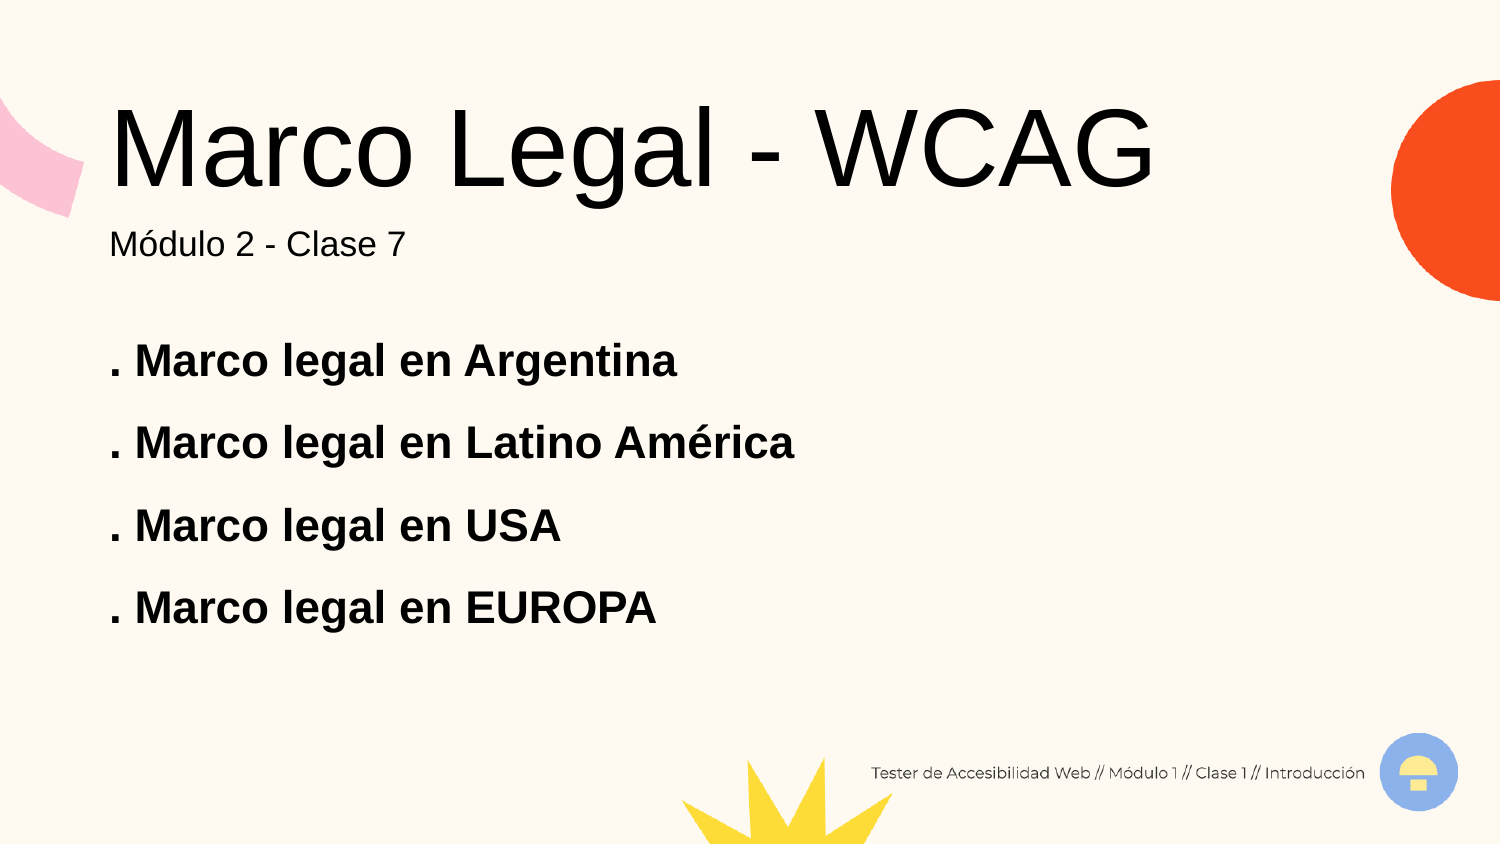

Marco Legal - WCAG
Módulo 2 - Clase 7
. Marco legal en Argentina
. Marco legal en Latino América
. Marco legal en USA
. Marco legal en EUROPA